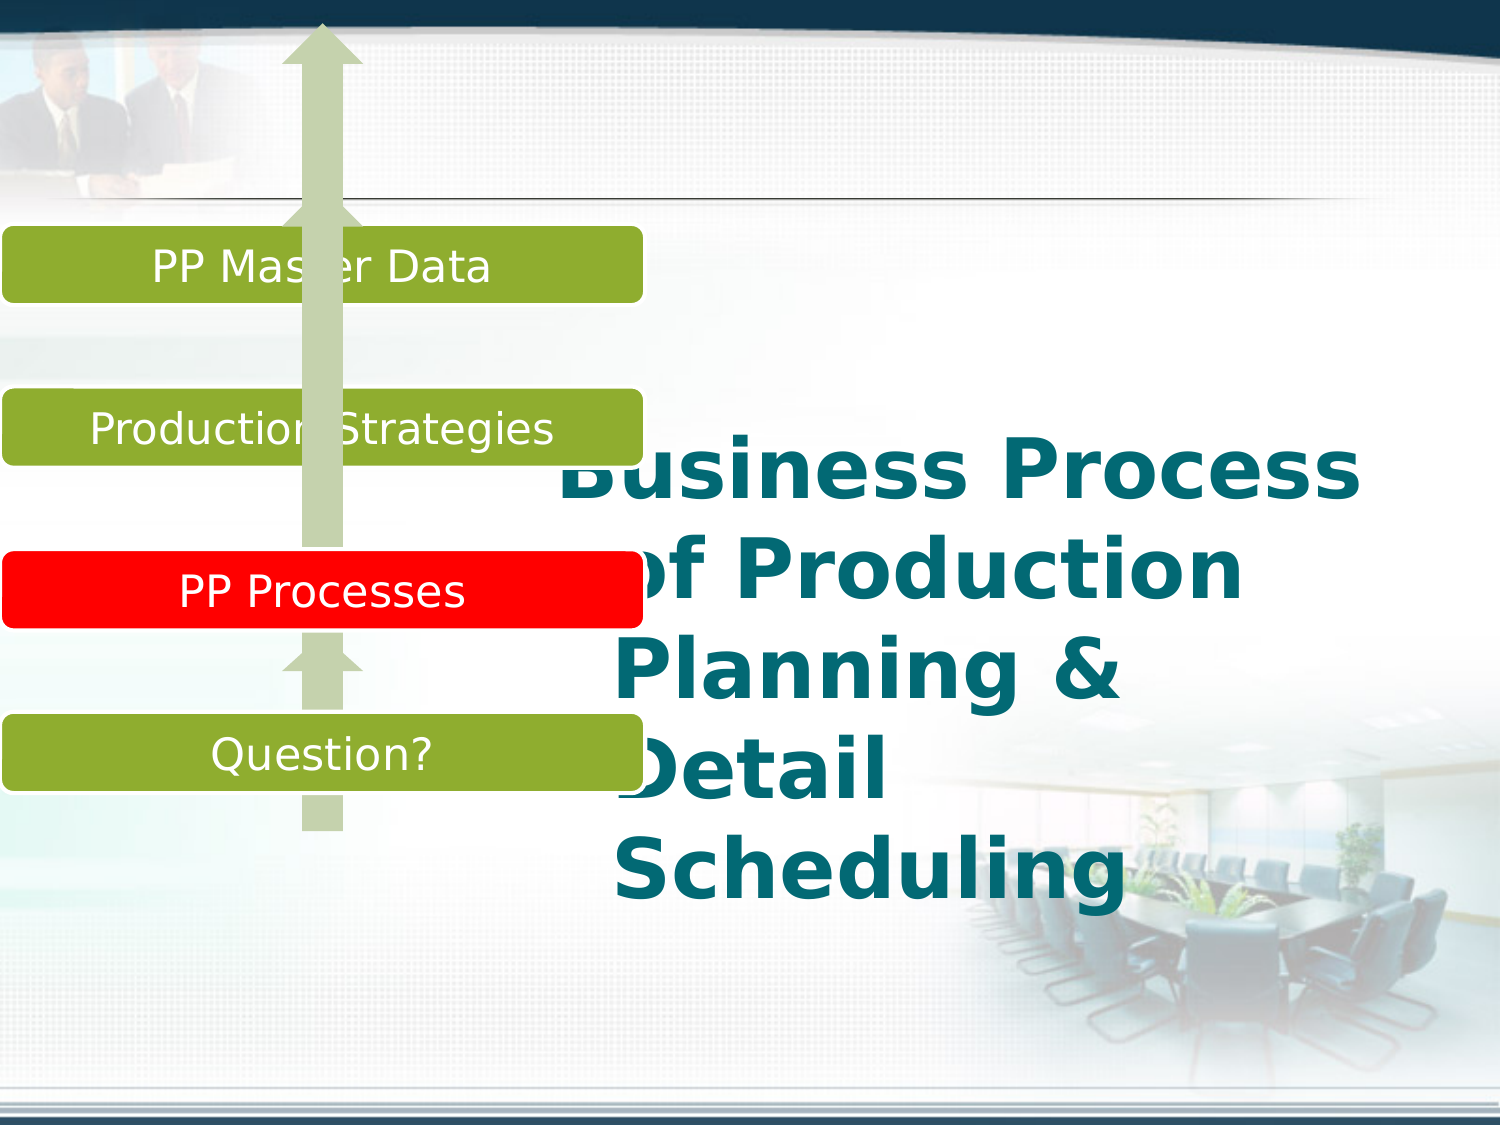

PP Master Data
PP Processes
Question?
Production Strategies
Business Process of Production Planning & Detail Scheduling